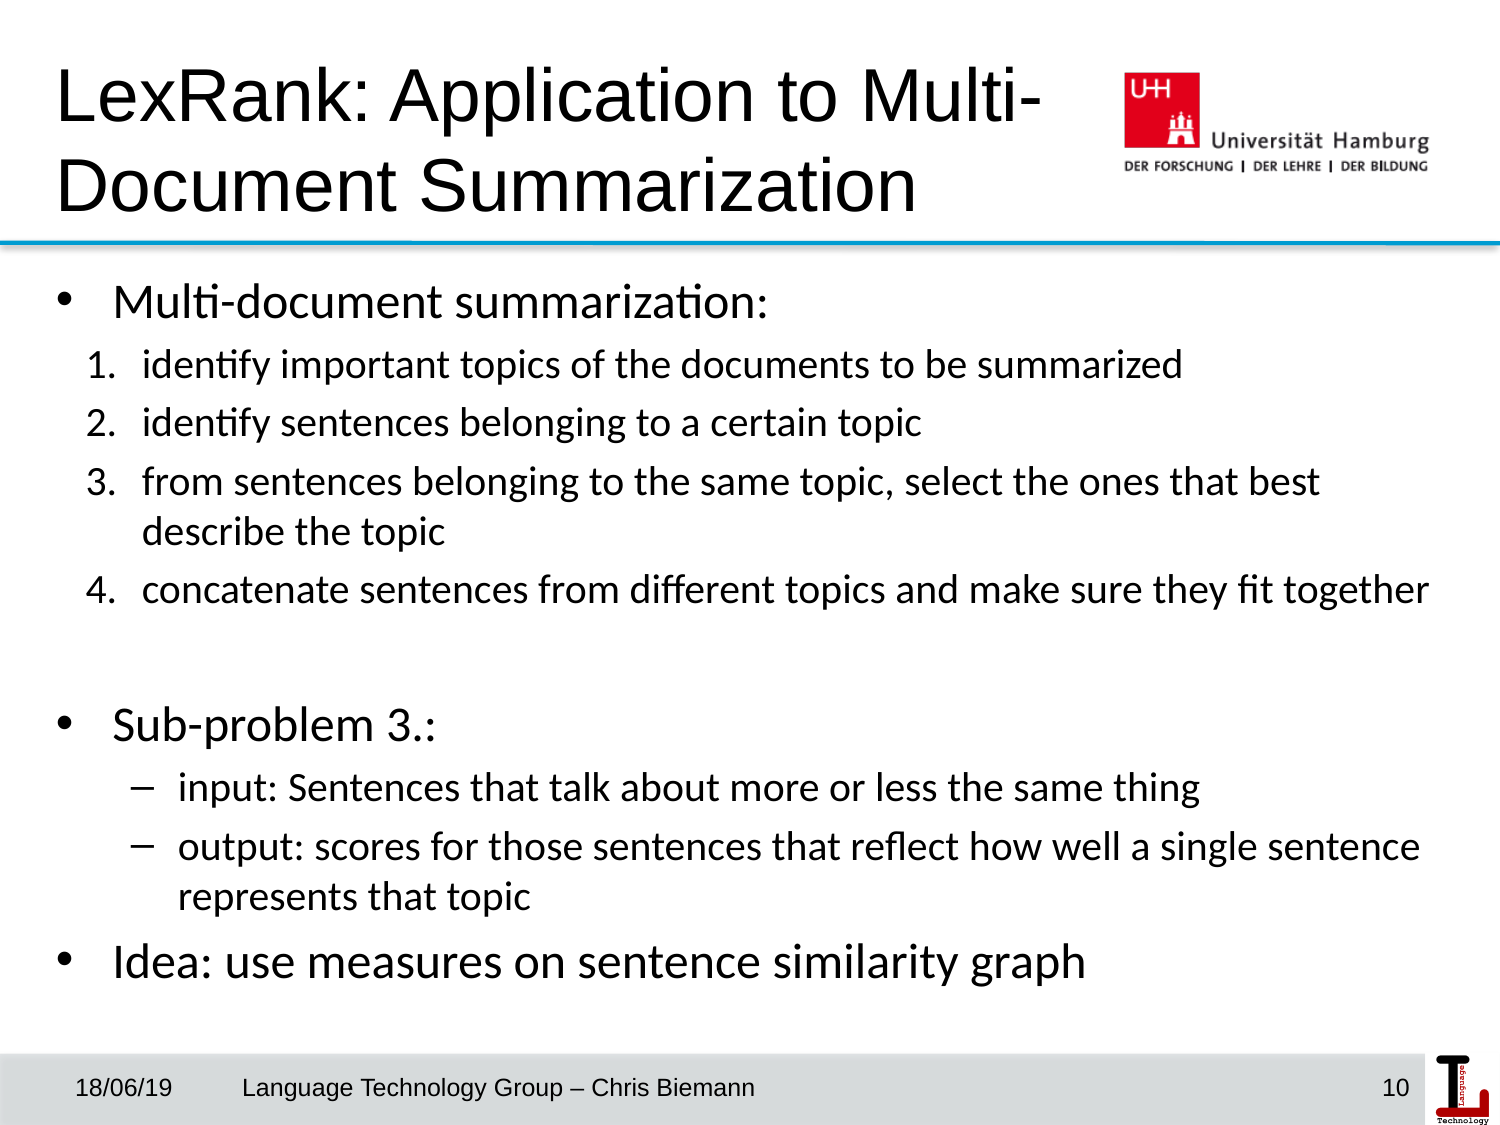

# LexRank: Application to Multi-Document Summarization
Multi-document summarization:
identify important topics of the documents to be summarized
identify sentences belonging to a certain topic
from sentences belonging to the same topic, select the ones that best describe the topic
concatenate sentences from different topics and make sure they fit together

Sub-problem 3.:
input: Sentences that talk about more or less the same thing
output: scores for those sentences that reflect how well a single sentence represents that topic
Idea: use measures on sentence similarity graph
18/06/19
 Language Technology Group – Chris Biemann
10